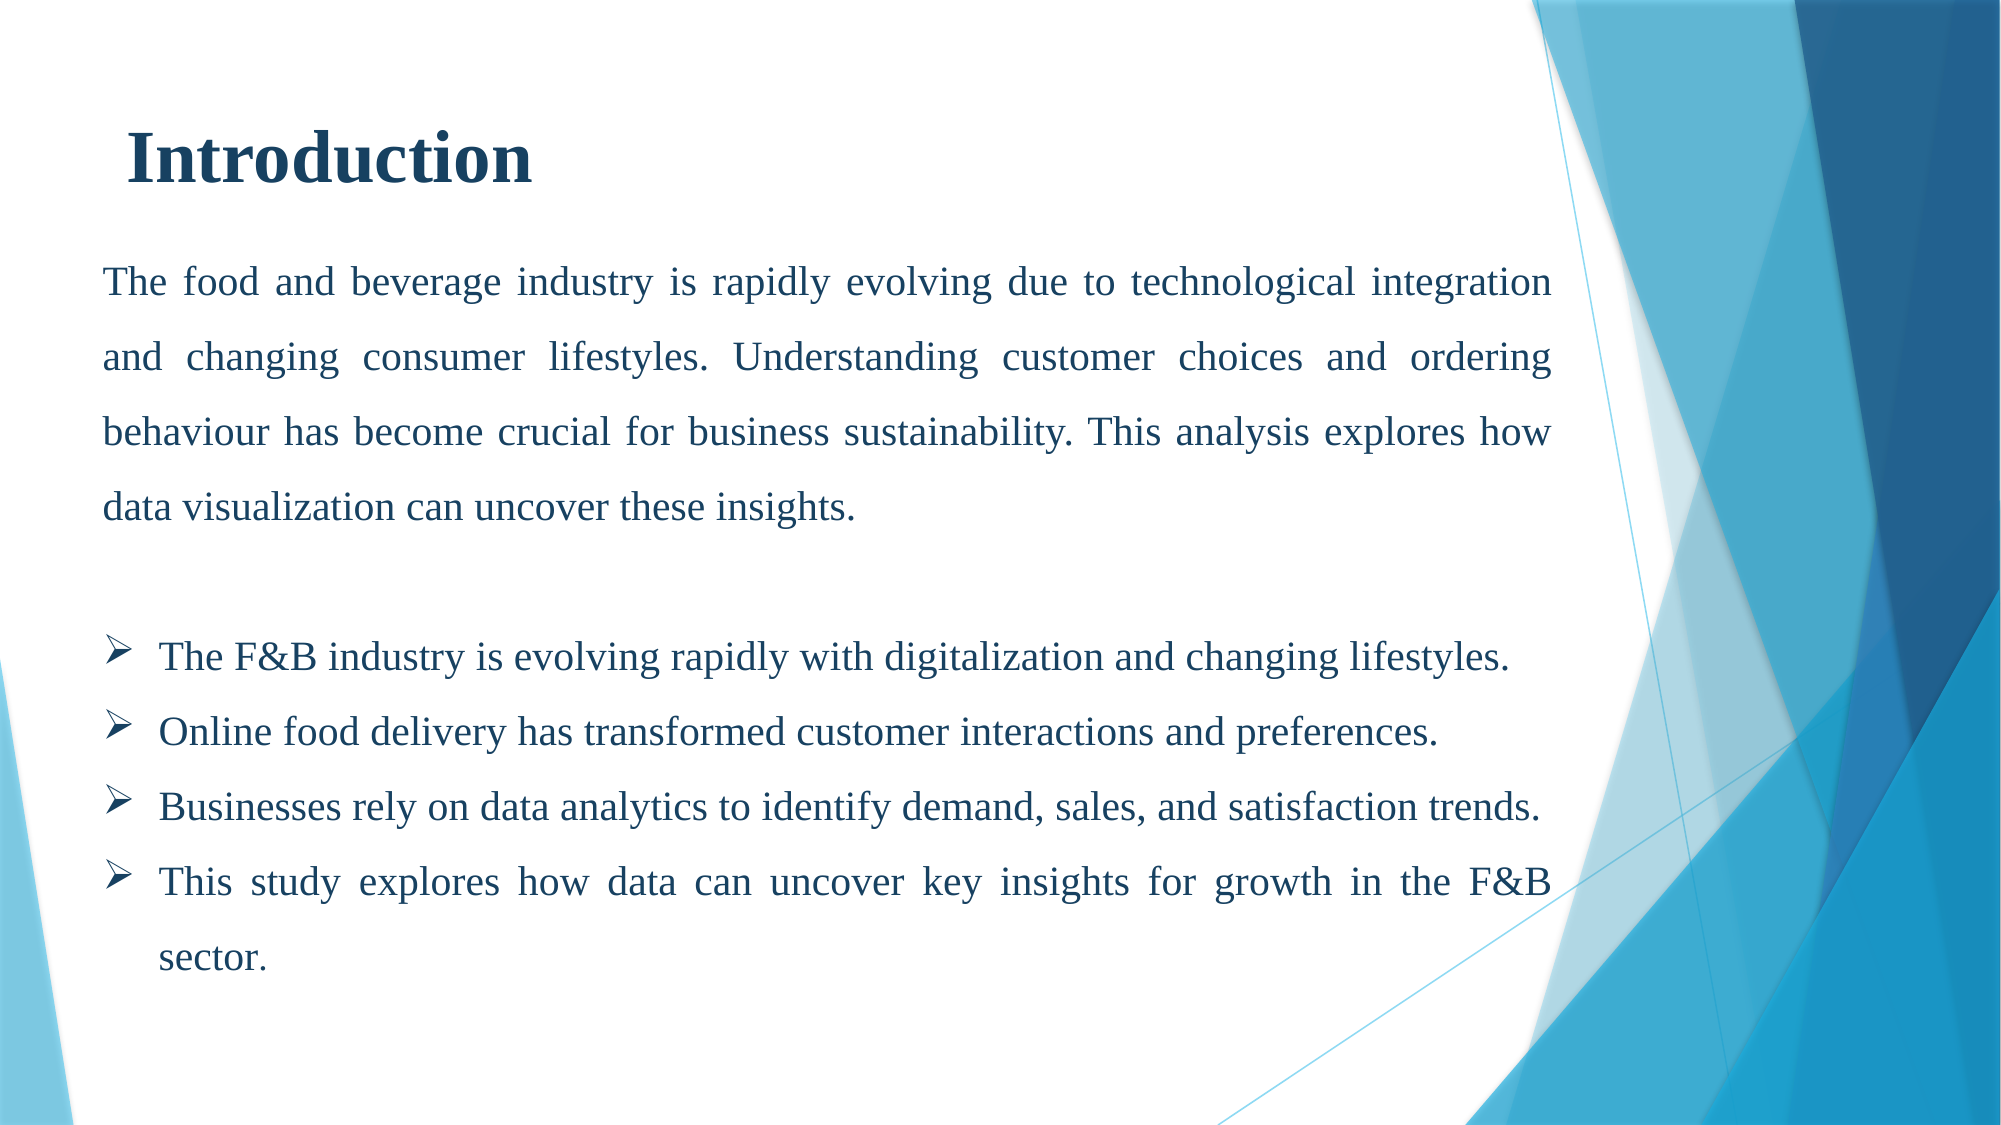

# Introduction
The food and beverage industry is rapidly evolving due to technological integration and changing consumer lifestyles. Understanding customer choices and ordering behaviour has become crucial for business sustainability. This analysis explores how data visualization can uncover these insights.

The F&B industry is evolving rapidly with digitalization and changing lifestyles.
Online food delivery has transformed customer interactions and preferences.
Businesses rely on data analytics to identify demand, sales, and satisfaction trends.
This study explores how data can uncover key insights for growth in the F&B sector.